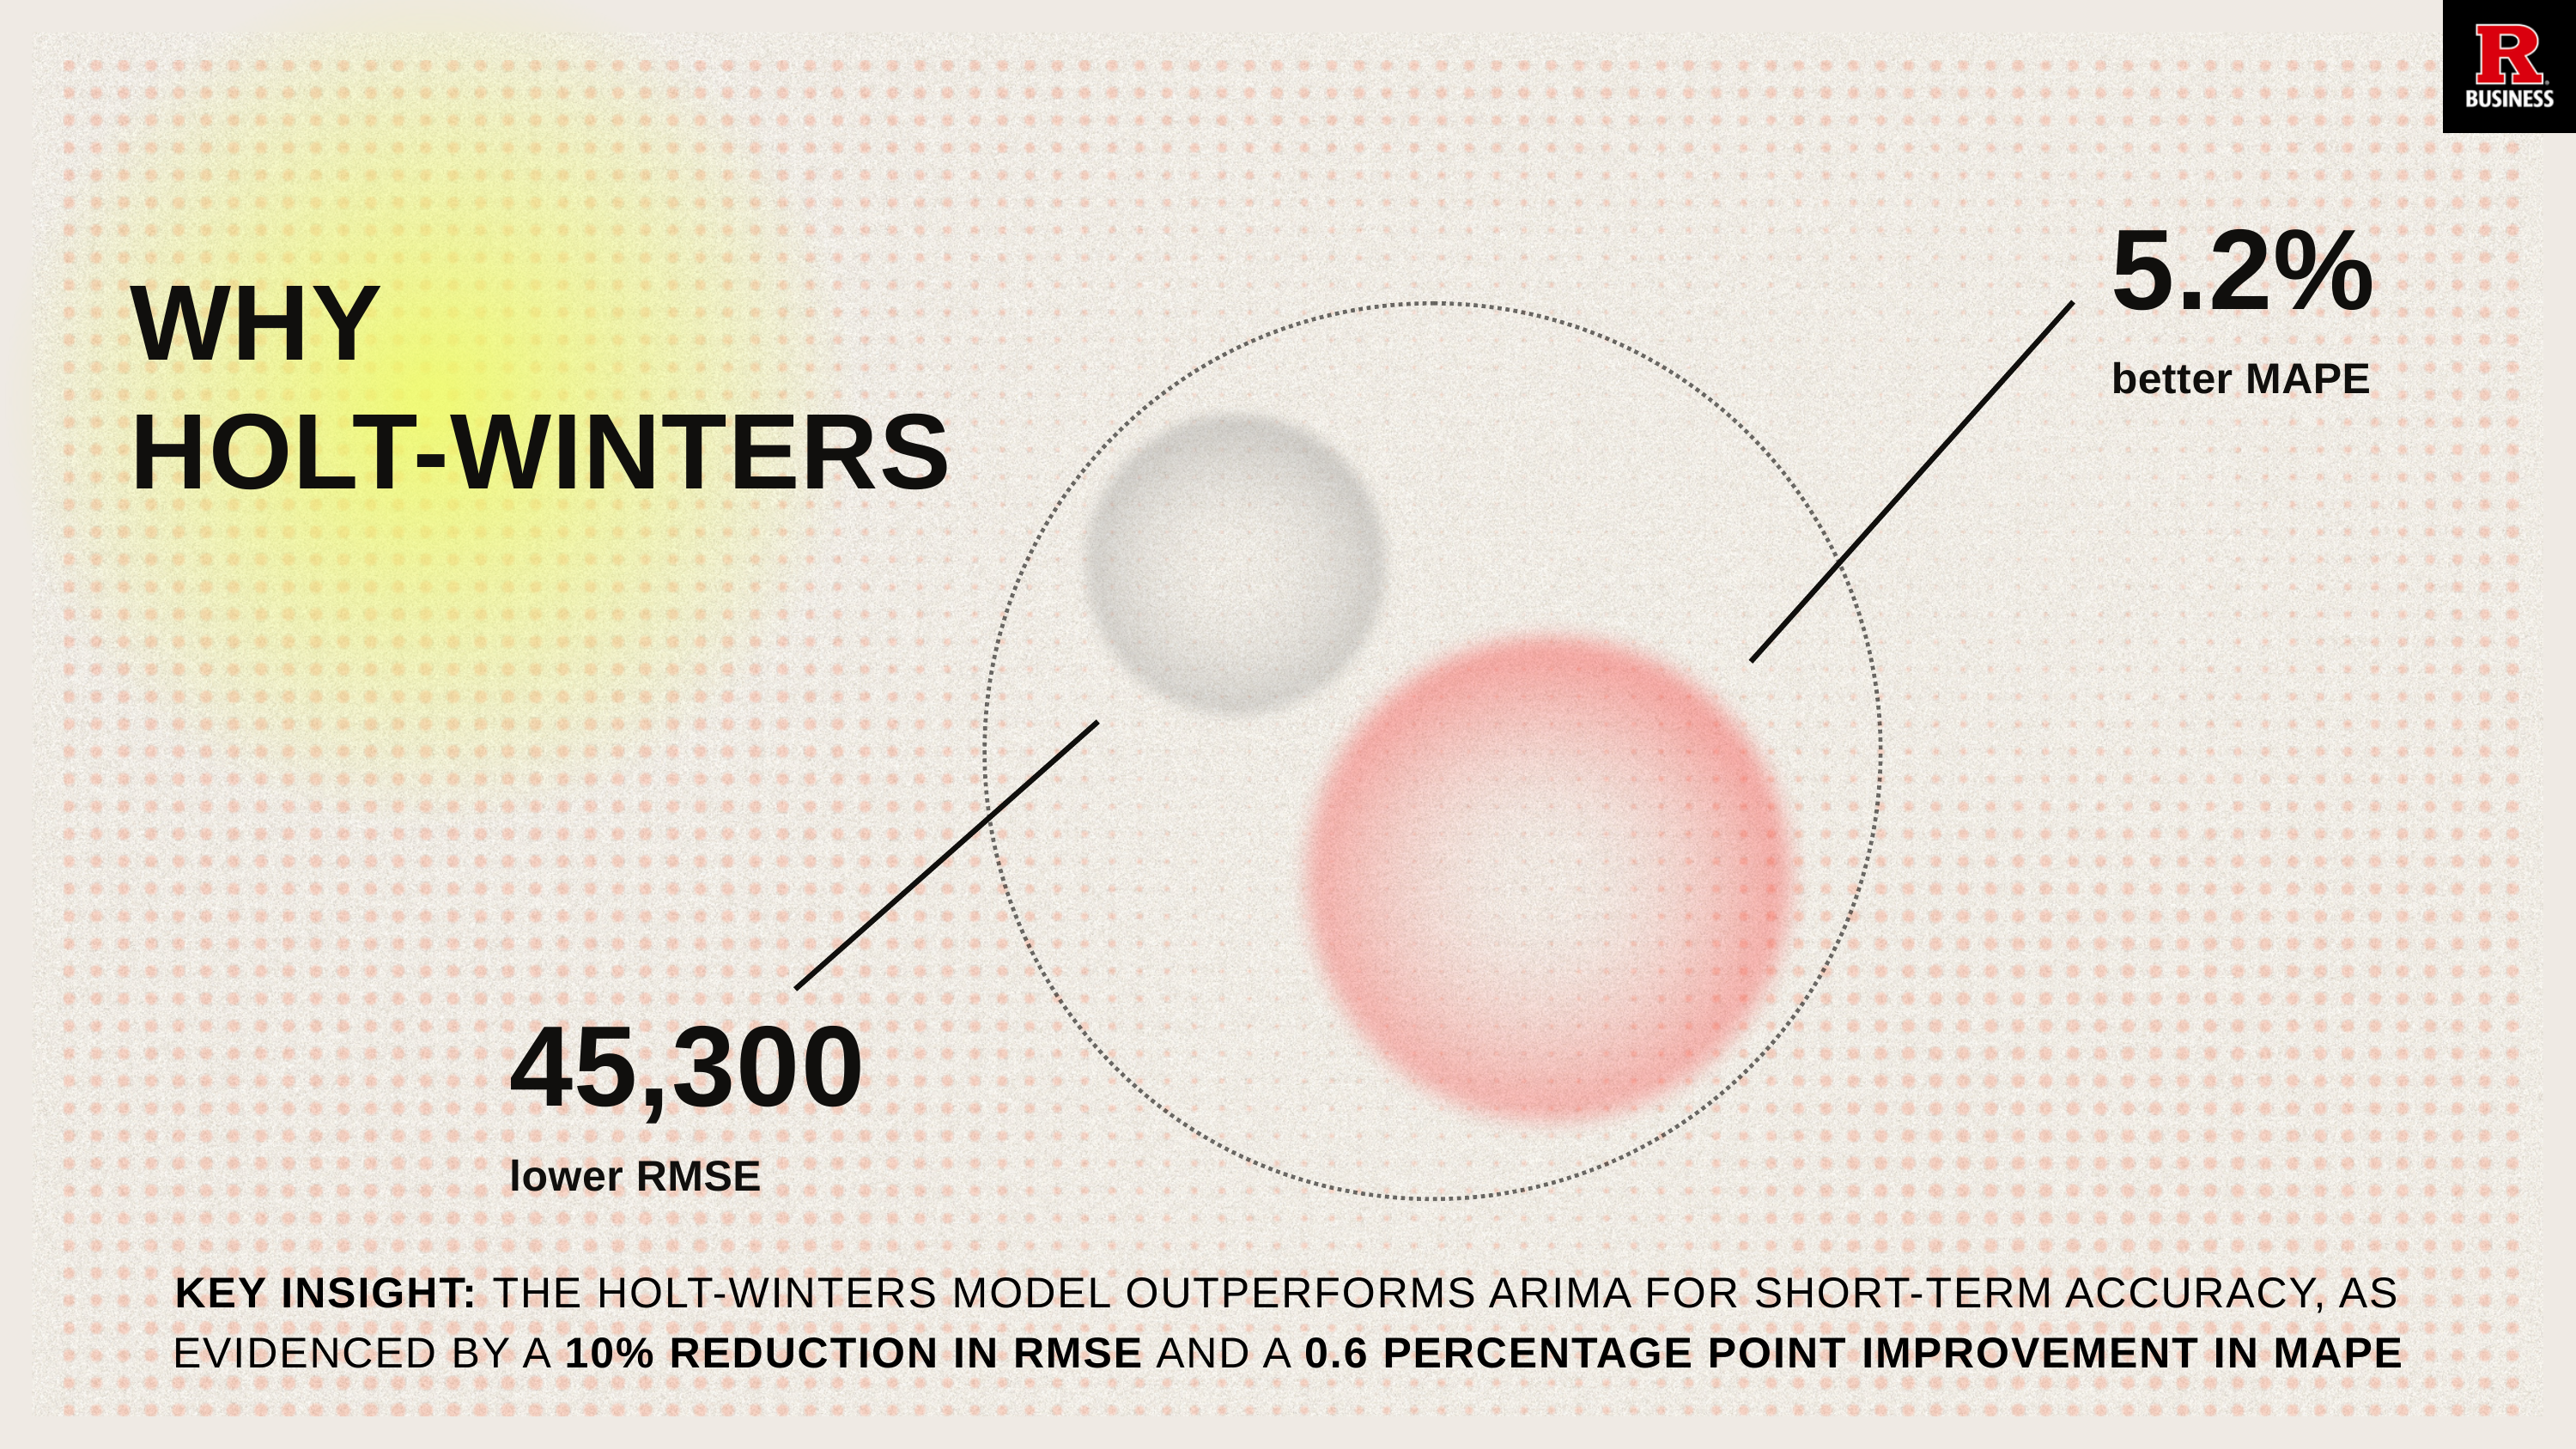

5.2%
better MAPE
WHY
HOLT-WINTERS

45,300
lower RMSE
KEY INSIGHT: THE HOLT-WINTERS MODEL OUTPERFORMS ARIMA FOR SHORT-TERM ACCURACY, AS EVIDENCED BY A 10% REDUCTION IN RMSE AND A 0.6 PERCENTAGE POINT IMPROVEMENT IN MAPE